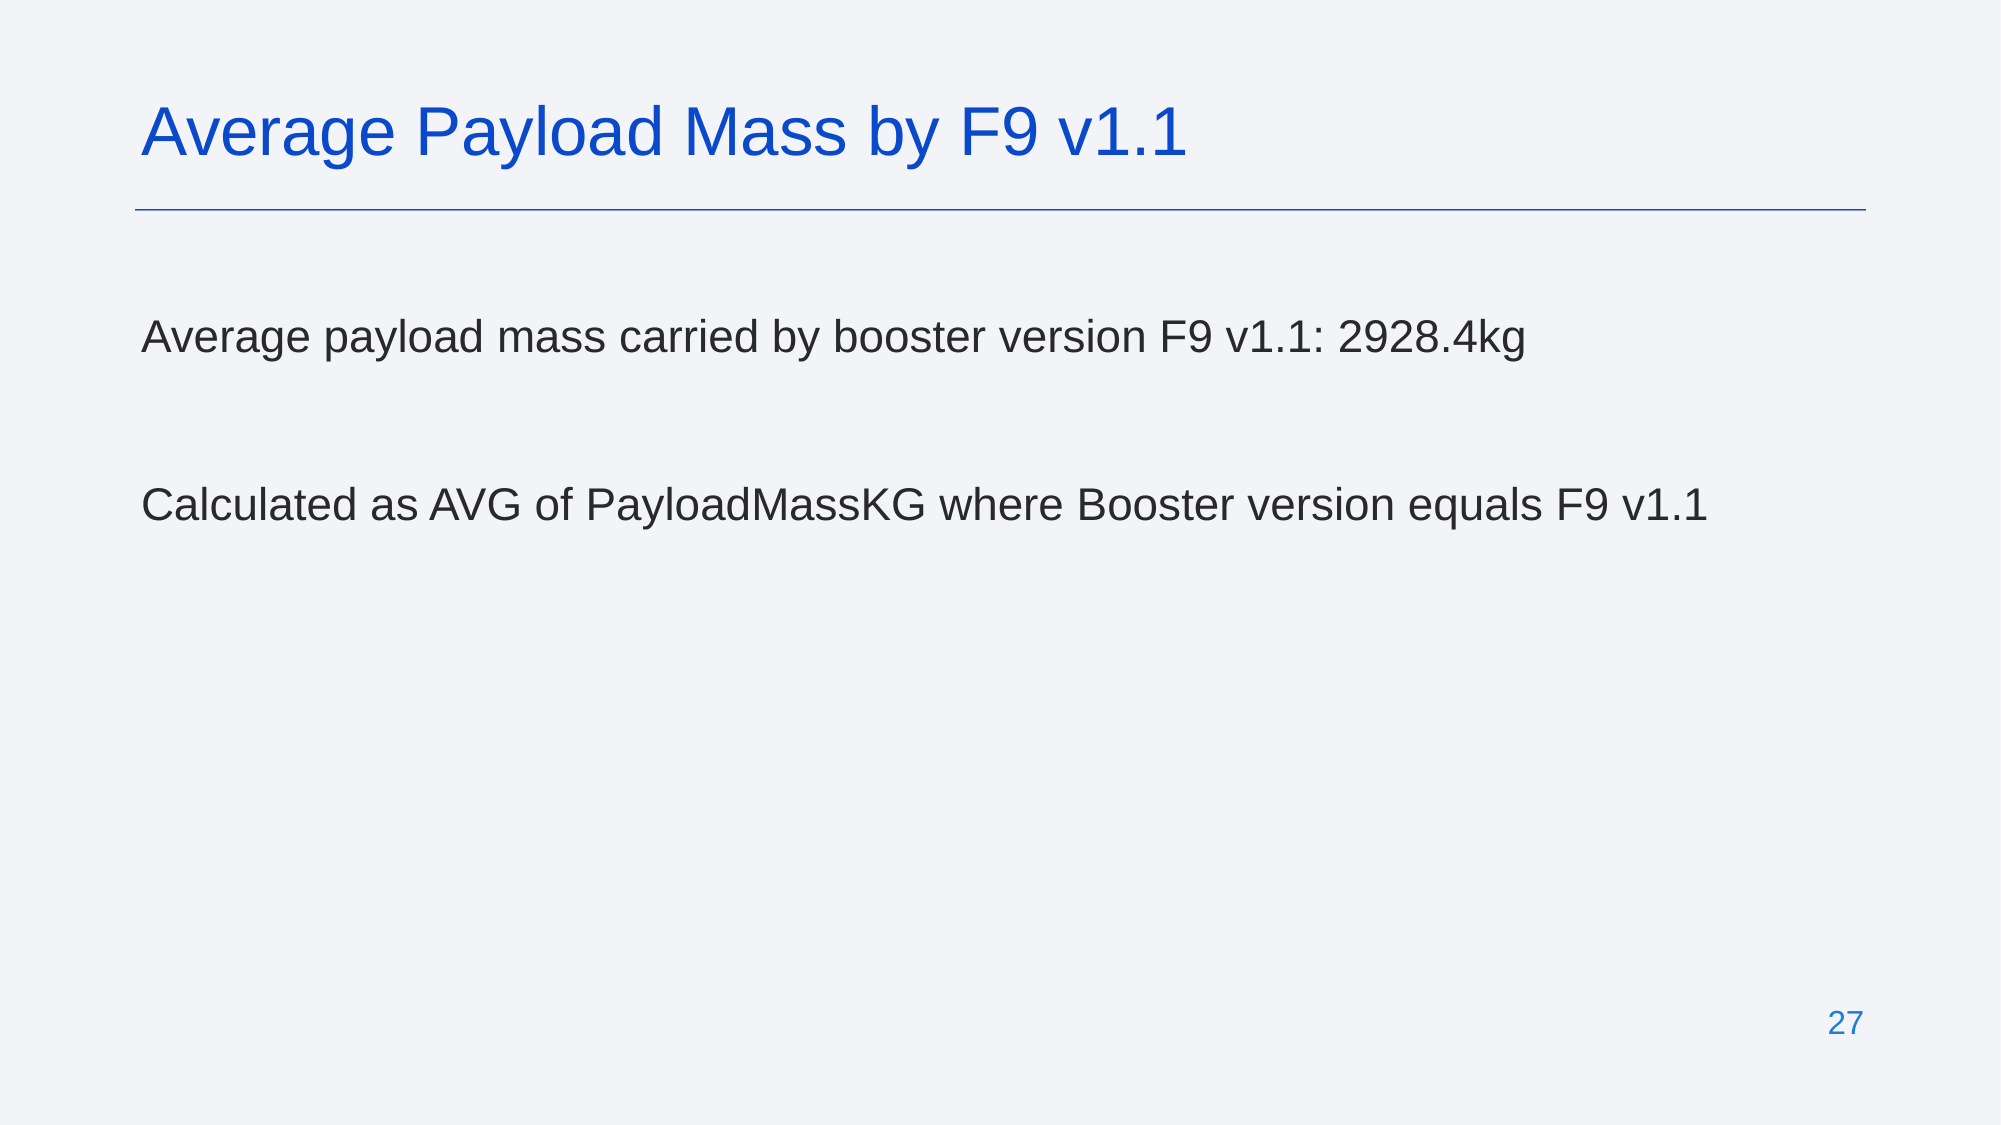

Average Payload Mass by F9 v1.1
Average payload mass carried by booster version F9 v1.1: 2928.4kg

Calculated as AVG of PayloadMassKG where Booster version equals F9 v1.1
27